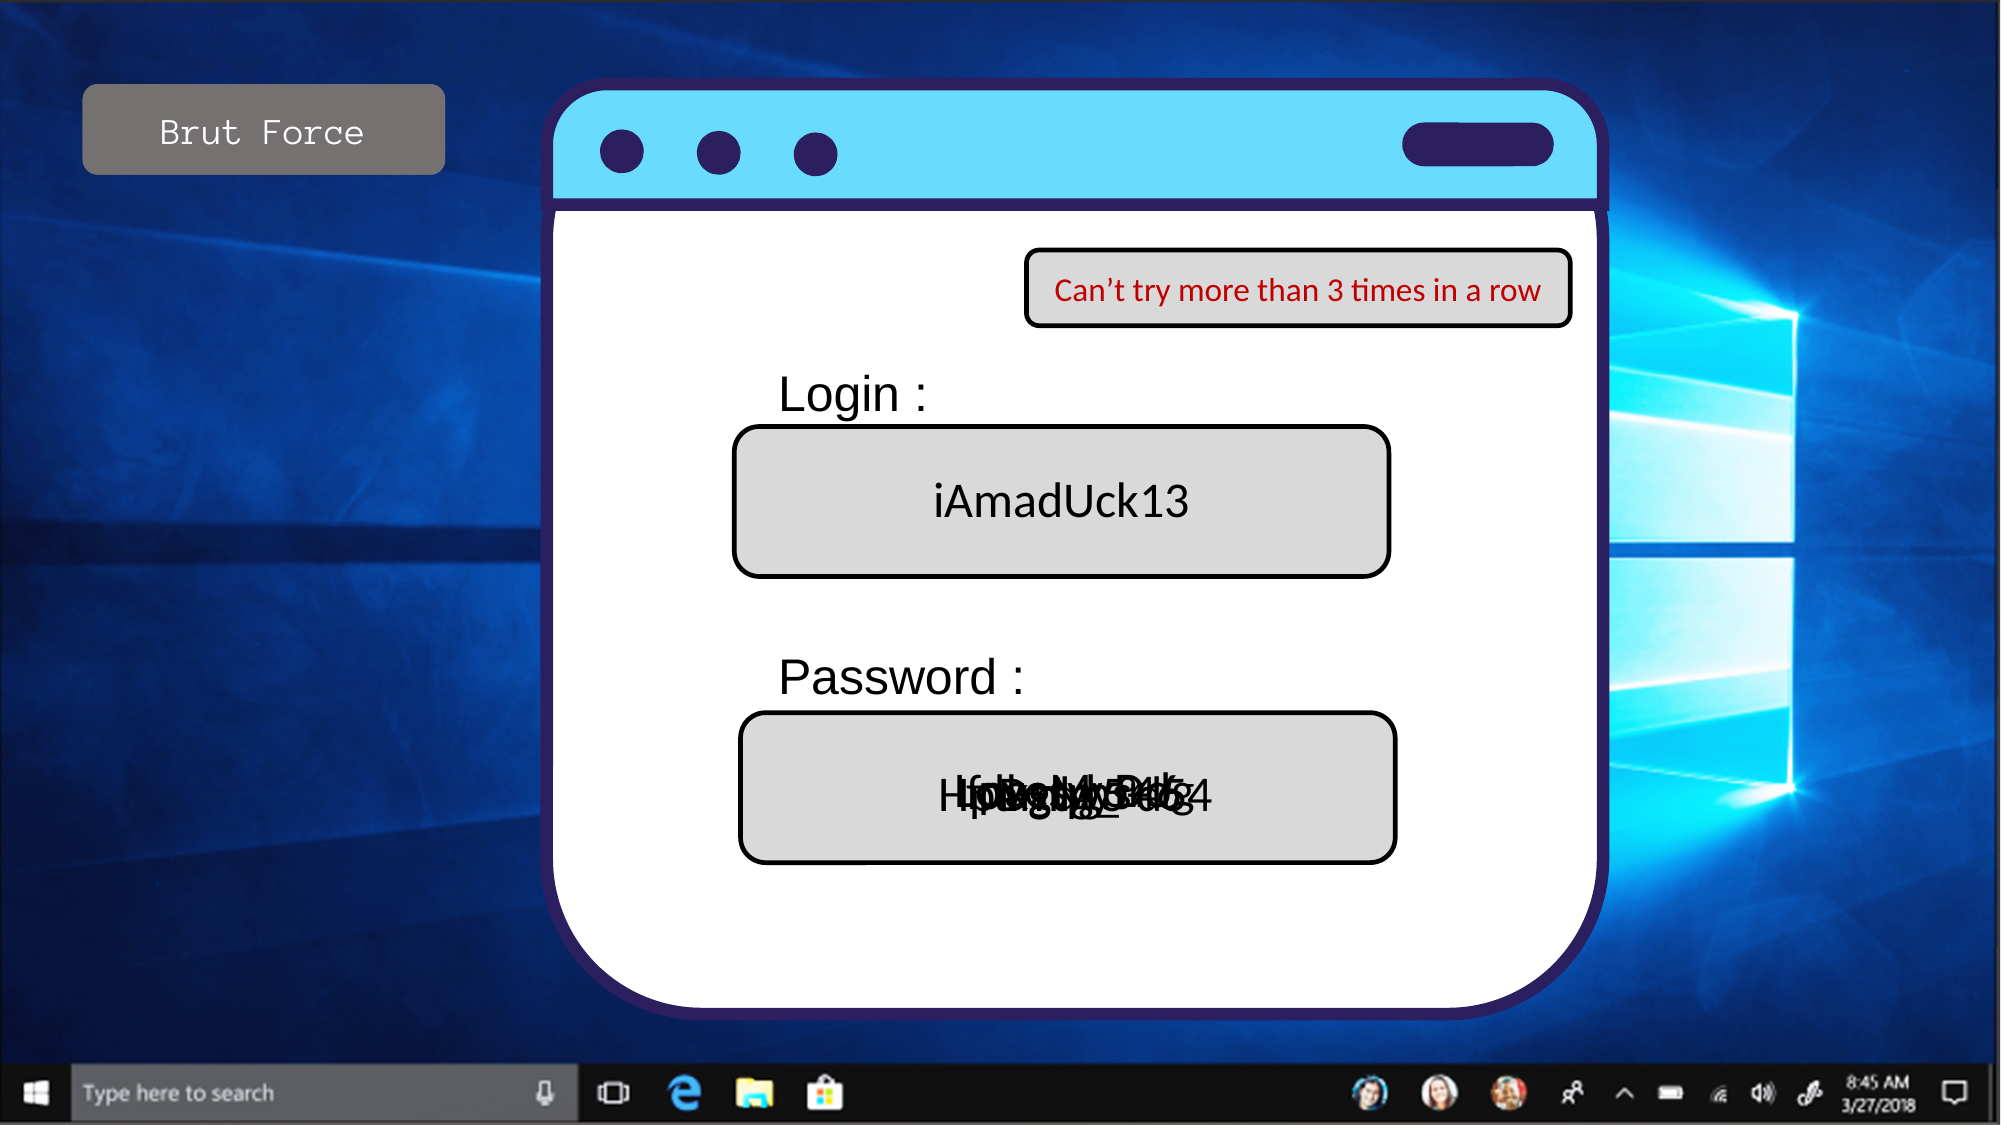

Trojan Horses
Brut Force

Login :

Password :

Can’t try more than 3 times in a row
iAmadUck13
LoveMyDog
password
fdkgtrhs46
Dgqg5+
Hpamlg_°d54